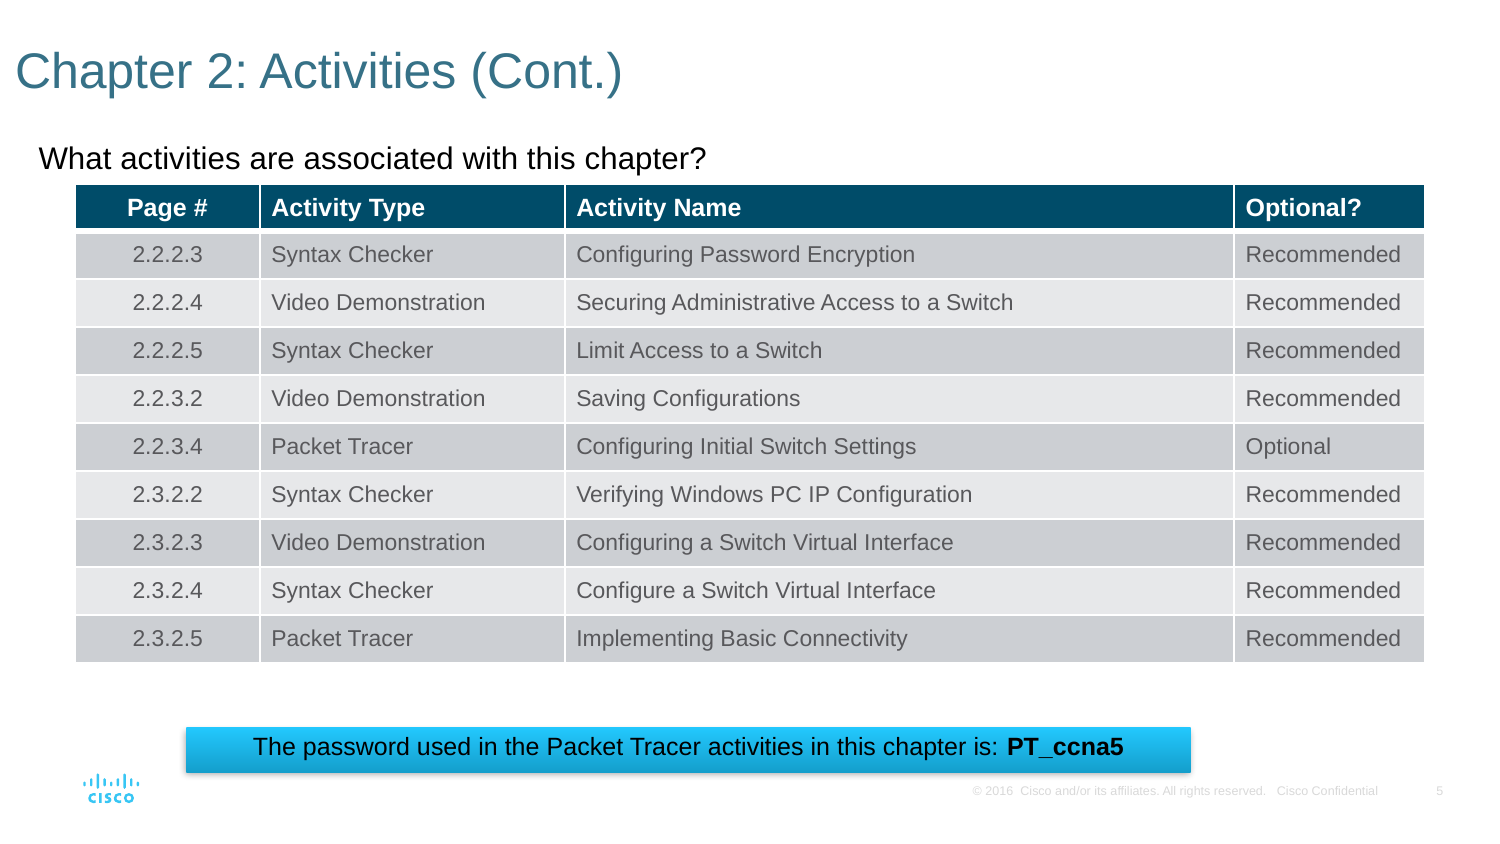

# Chapter 2: Activities (Cont.)
What activities are associated with this chapter?

| Page # | Activity Type | Activity Name | Optional? |
| --- | --- | --- | --- |
| 2.2.2.3 | Syntax Checker | Configuring Password Encryption | Recommended |
| 2.2.2.4 | Video Demonstration | Securing Administrative Access to a Switch | Recommended |
| 2.2.2.5 | Syntax Checker | Limit Access to a Switch | Recommended |
| 2.2.3.2 | Video Demonstration | Saving Configurations | Recommended |
| 2.2.3.4 | Packet Tracer | Configuring Initial Switch Settings | Optional |
| 2.3.2.2 | Syntax Checker | Verifying Windows PC IP Configuration | Recommended |
| 2.3.2.3 | Video Demonstration | Configuring a Switch Virtual Interface | Recommended |
| 2.3.2.4 | Syntax Checker | Configure a Switch Virtual Interface | Recommended |
| 2.3.2.5 | Packet Tracer | Implementing Basic Connectivity | Recommended |
The password used in the Packet Tracer activities in this chapter is: PT_ccna5